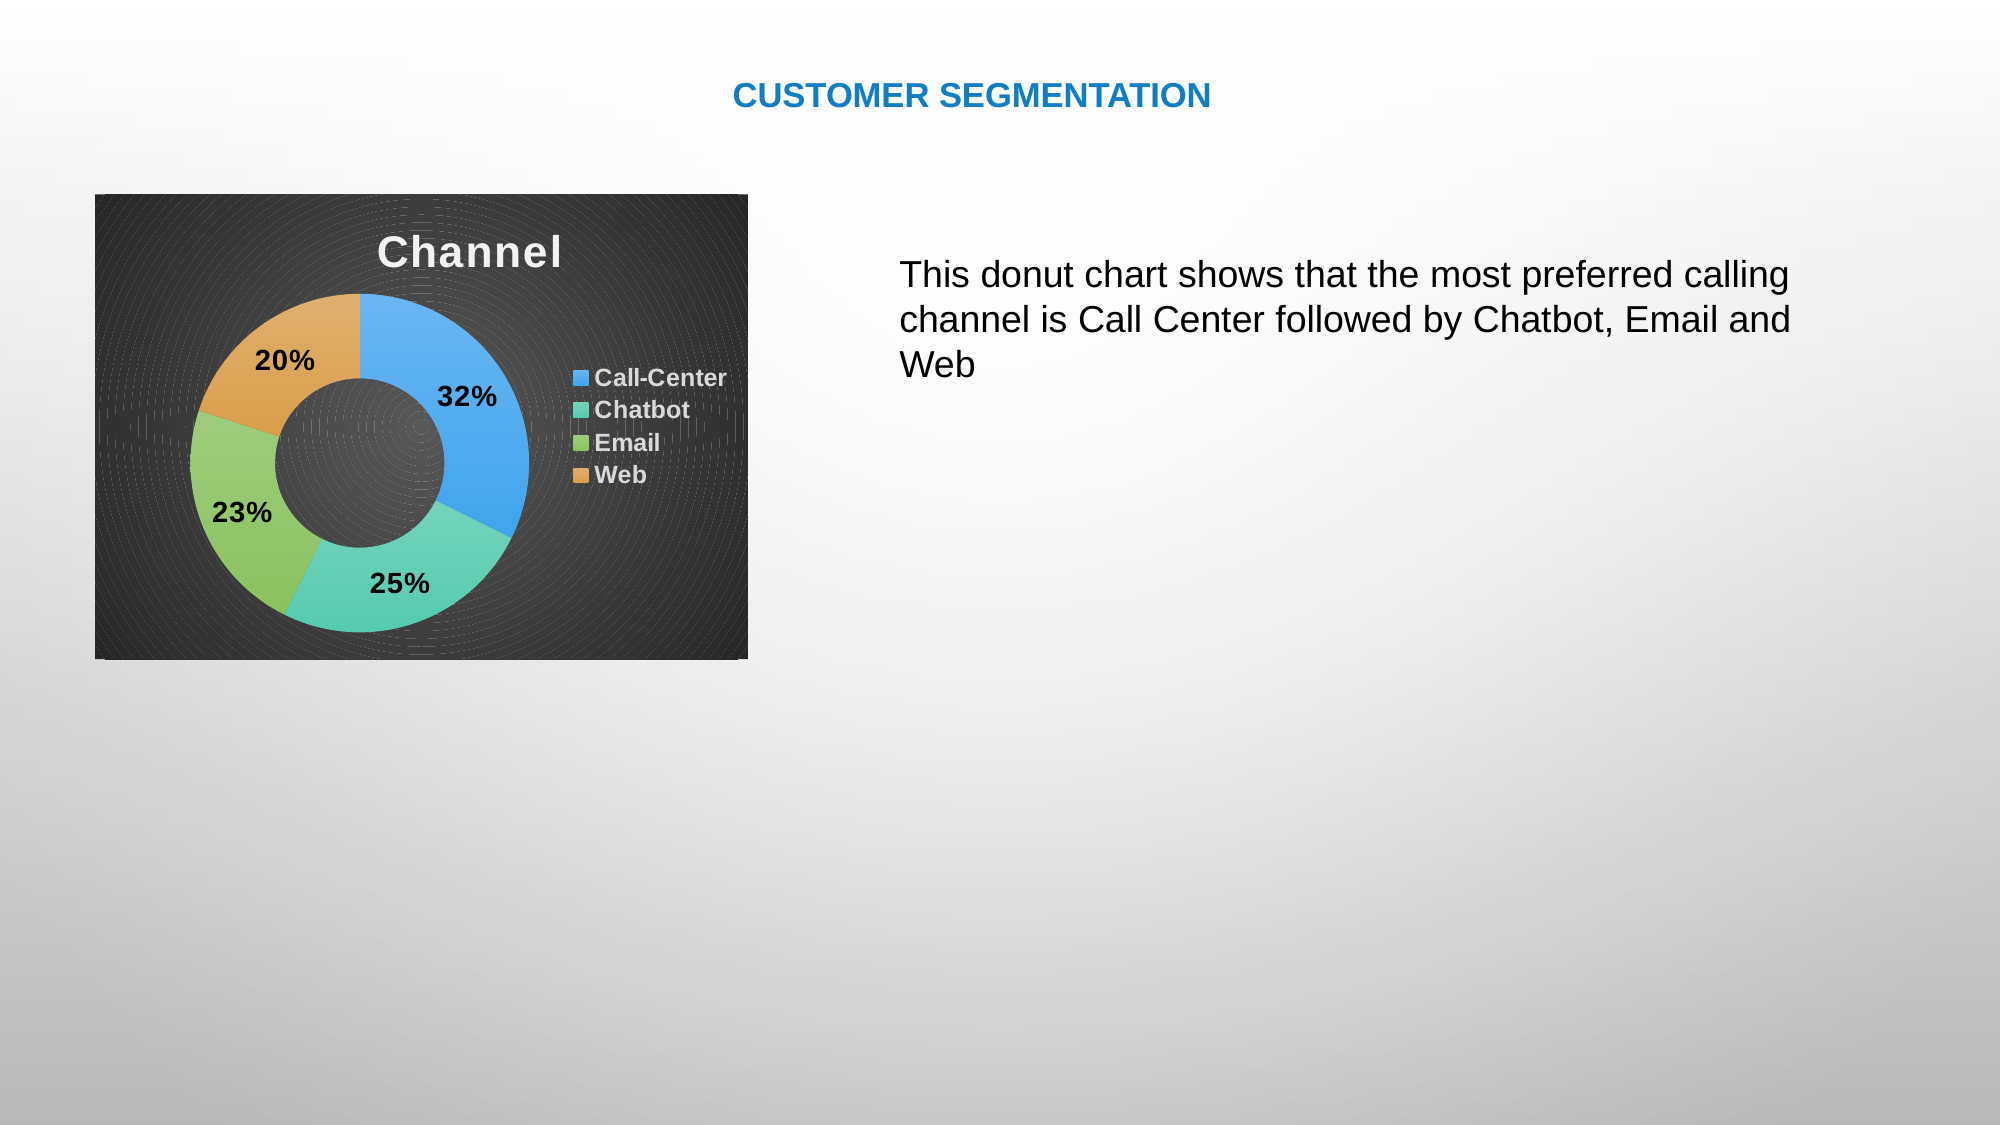

# Customer Segmentation

### Chart: Channel

| Category | Total |
|---|---|
| Call-Center | 10639.0 |
| Chatbot | 8256.0 |
| Email | 7470.0 |
| Web | 6576.0 |
This donut chart shows that the most preferred calling channel is Call Center followed by Chatbot, Email and Web